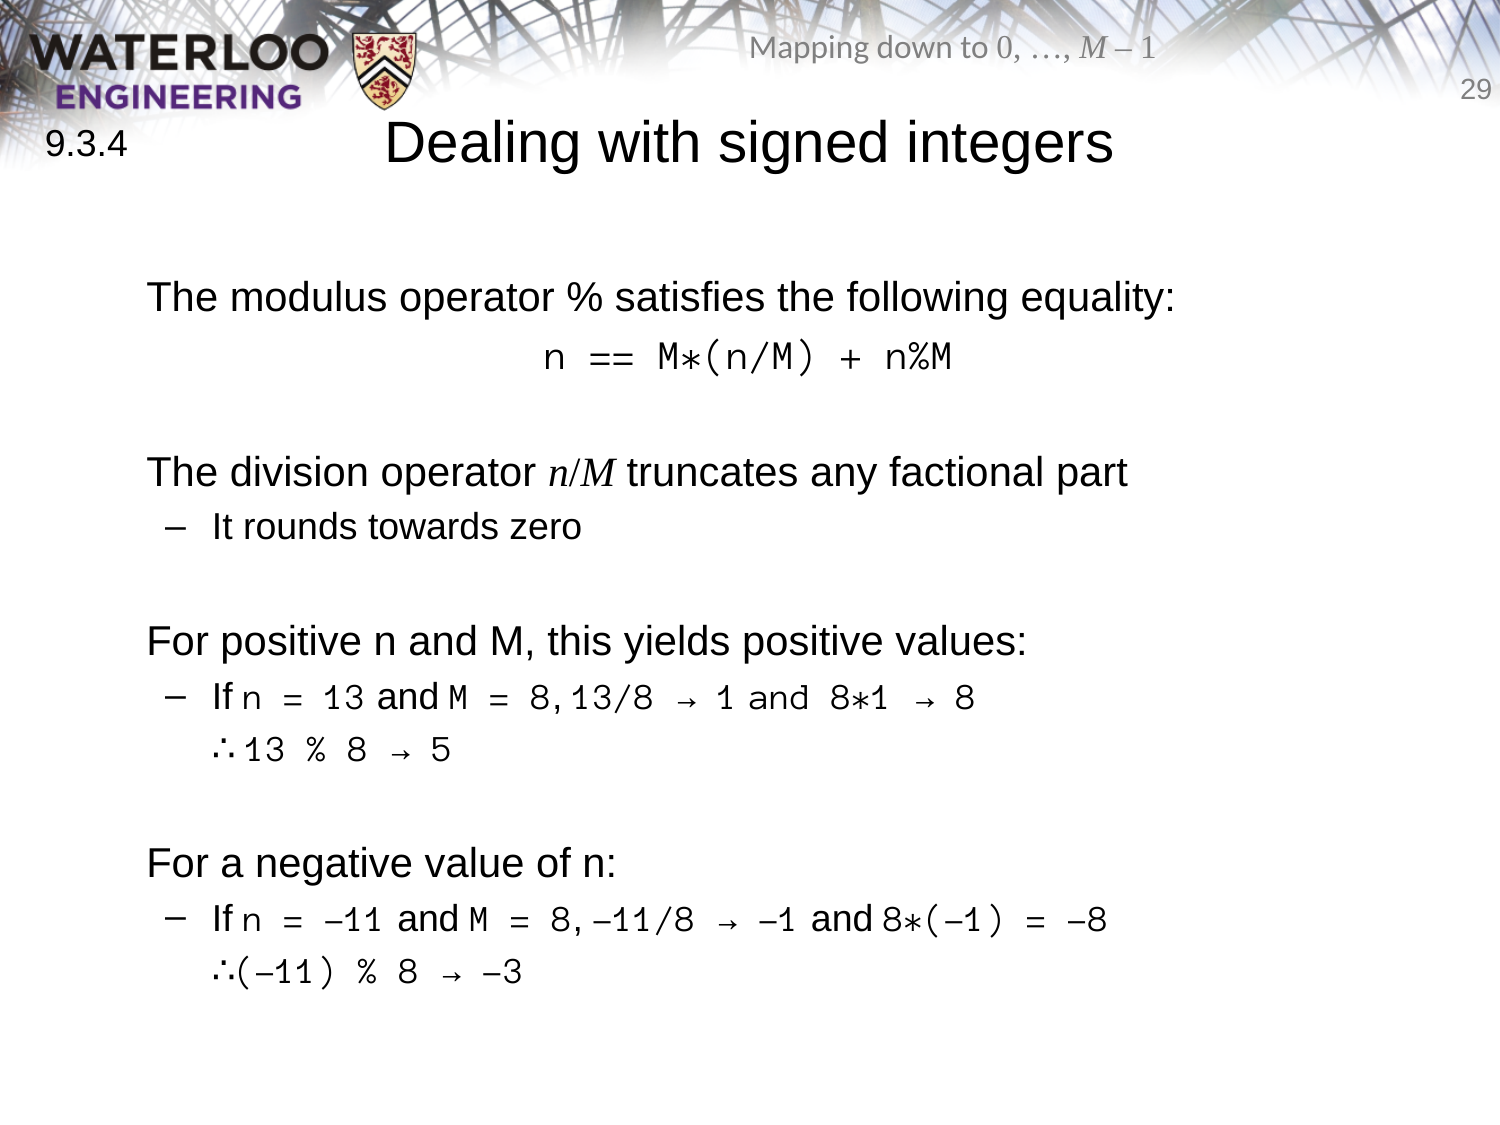

# Dealing with signed integers
9.3.4
	The modulus operator % satisfies the following equality:
n == M*(n/M) + n%M

	The division operator n/M truncates any factional part
It rounds towards zero

	For positive n and M, this yields positive values:
If n = 13 and M = 8, 13/8 → 1 and 8*1 → 8
	∴ 13 % 8 → 5

	For a negative value of n:
If n = -11 and M = 8, -11/8 → -1 and 8*(-1) = -8
	∴(-11) % 8 → -3